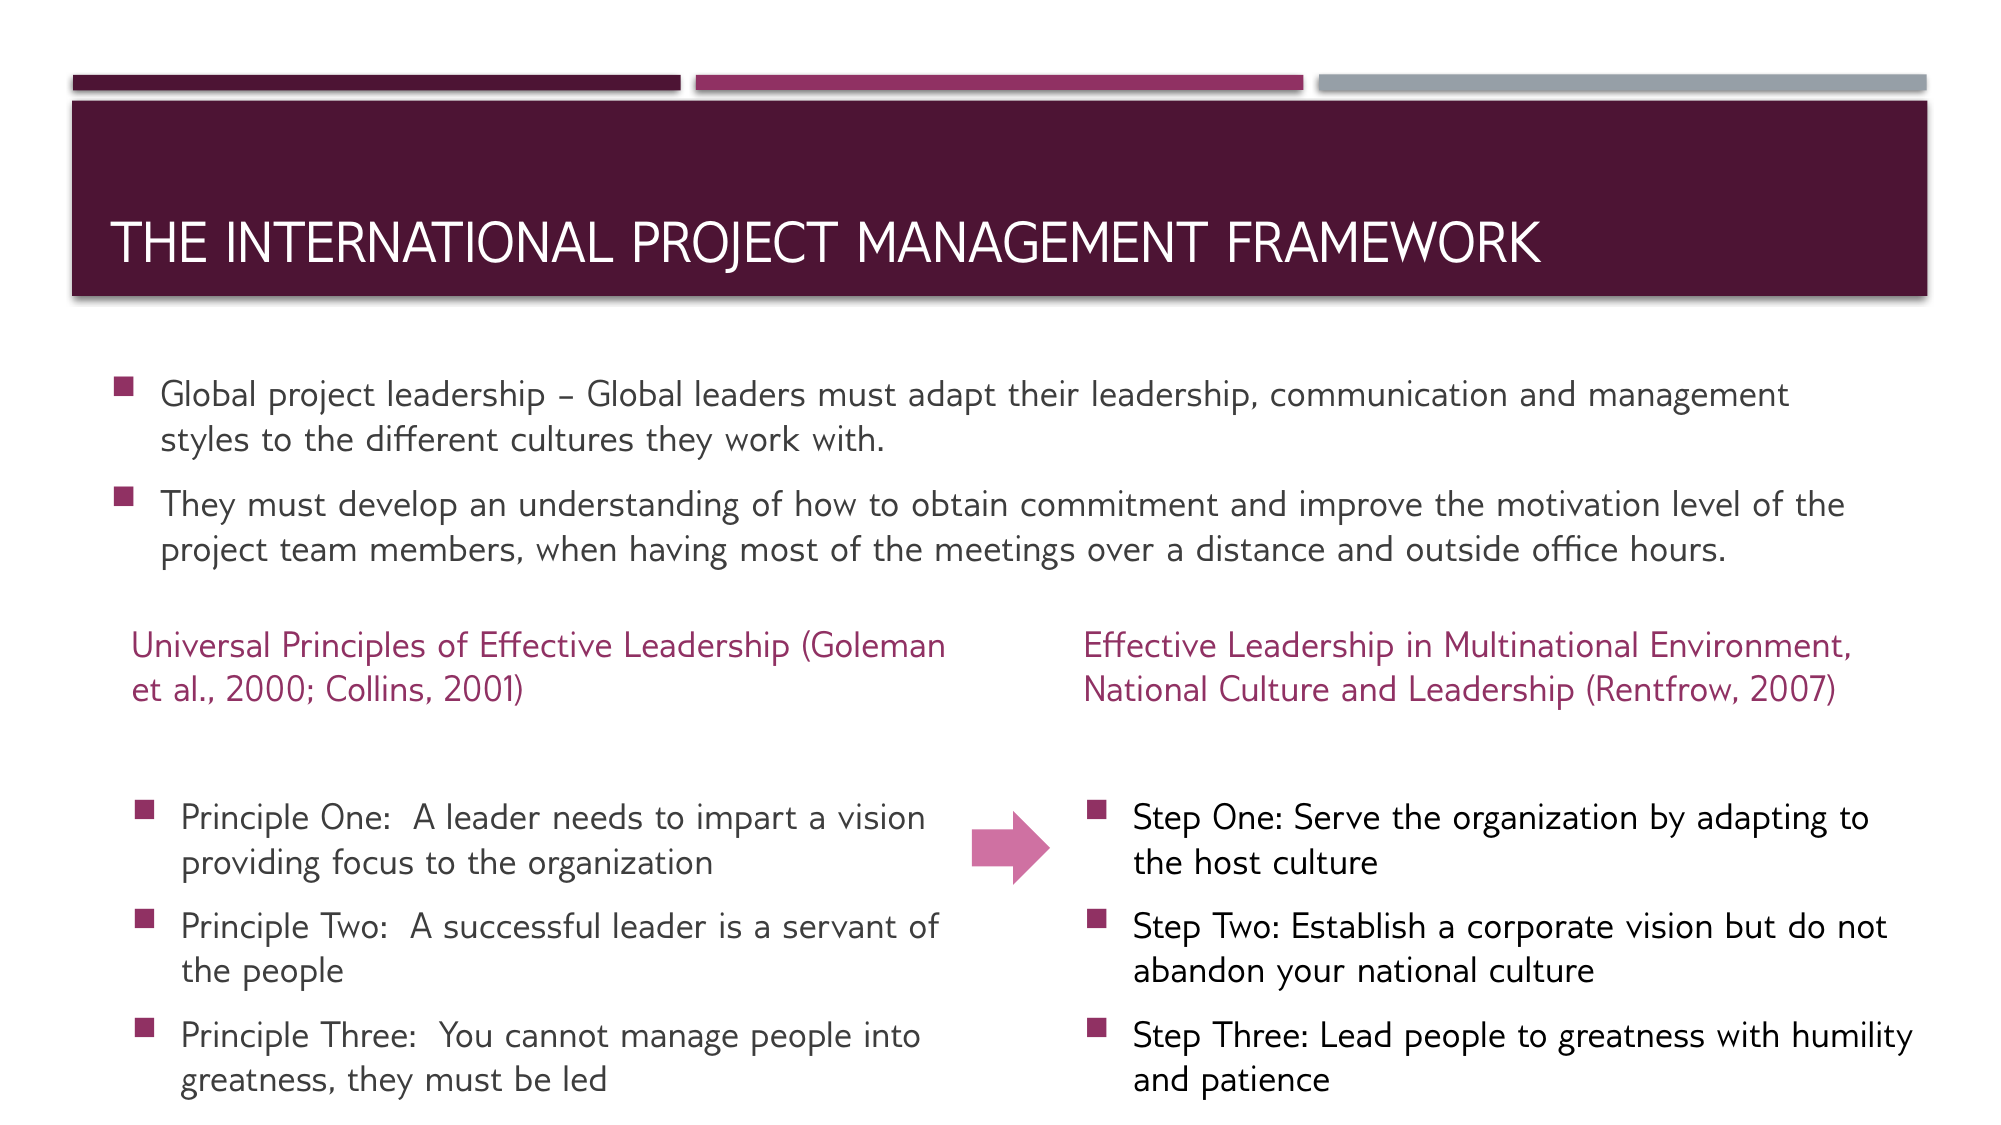

# The International Project Management Framework
Global project leadership – Global leaders must adapt their leadership, communication and management styles to the different cultures they work with.
They must develop an understanding of how to obtain commitment and improve the motivation level of the project team members, when having most of the meetings over a distance and outside office hours.
Universal Principles of Effective Leadership (Goleman et al., 2000; Collins, 2001)

Principle One:  A leader needs to impart a vision providing focus to the organization
Principle Two:  A successful leader is a servant of the people
Principle Three:  You cannot manage people into greatness, they must be led
Effective Leadership in Multinational Environment, National Culture and Leadership (Rentfrow, 2007)

Step One: Serve the organization by adapting to the host culture
Step Two: Establish a corporate vision but do not abandon your national culture
Step Three: Lead people to greatness with humility and patience